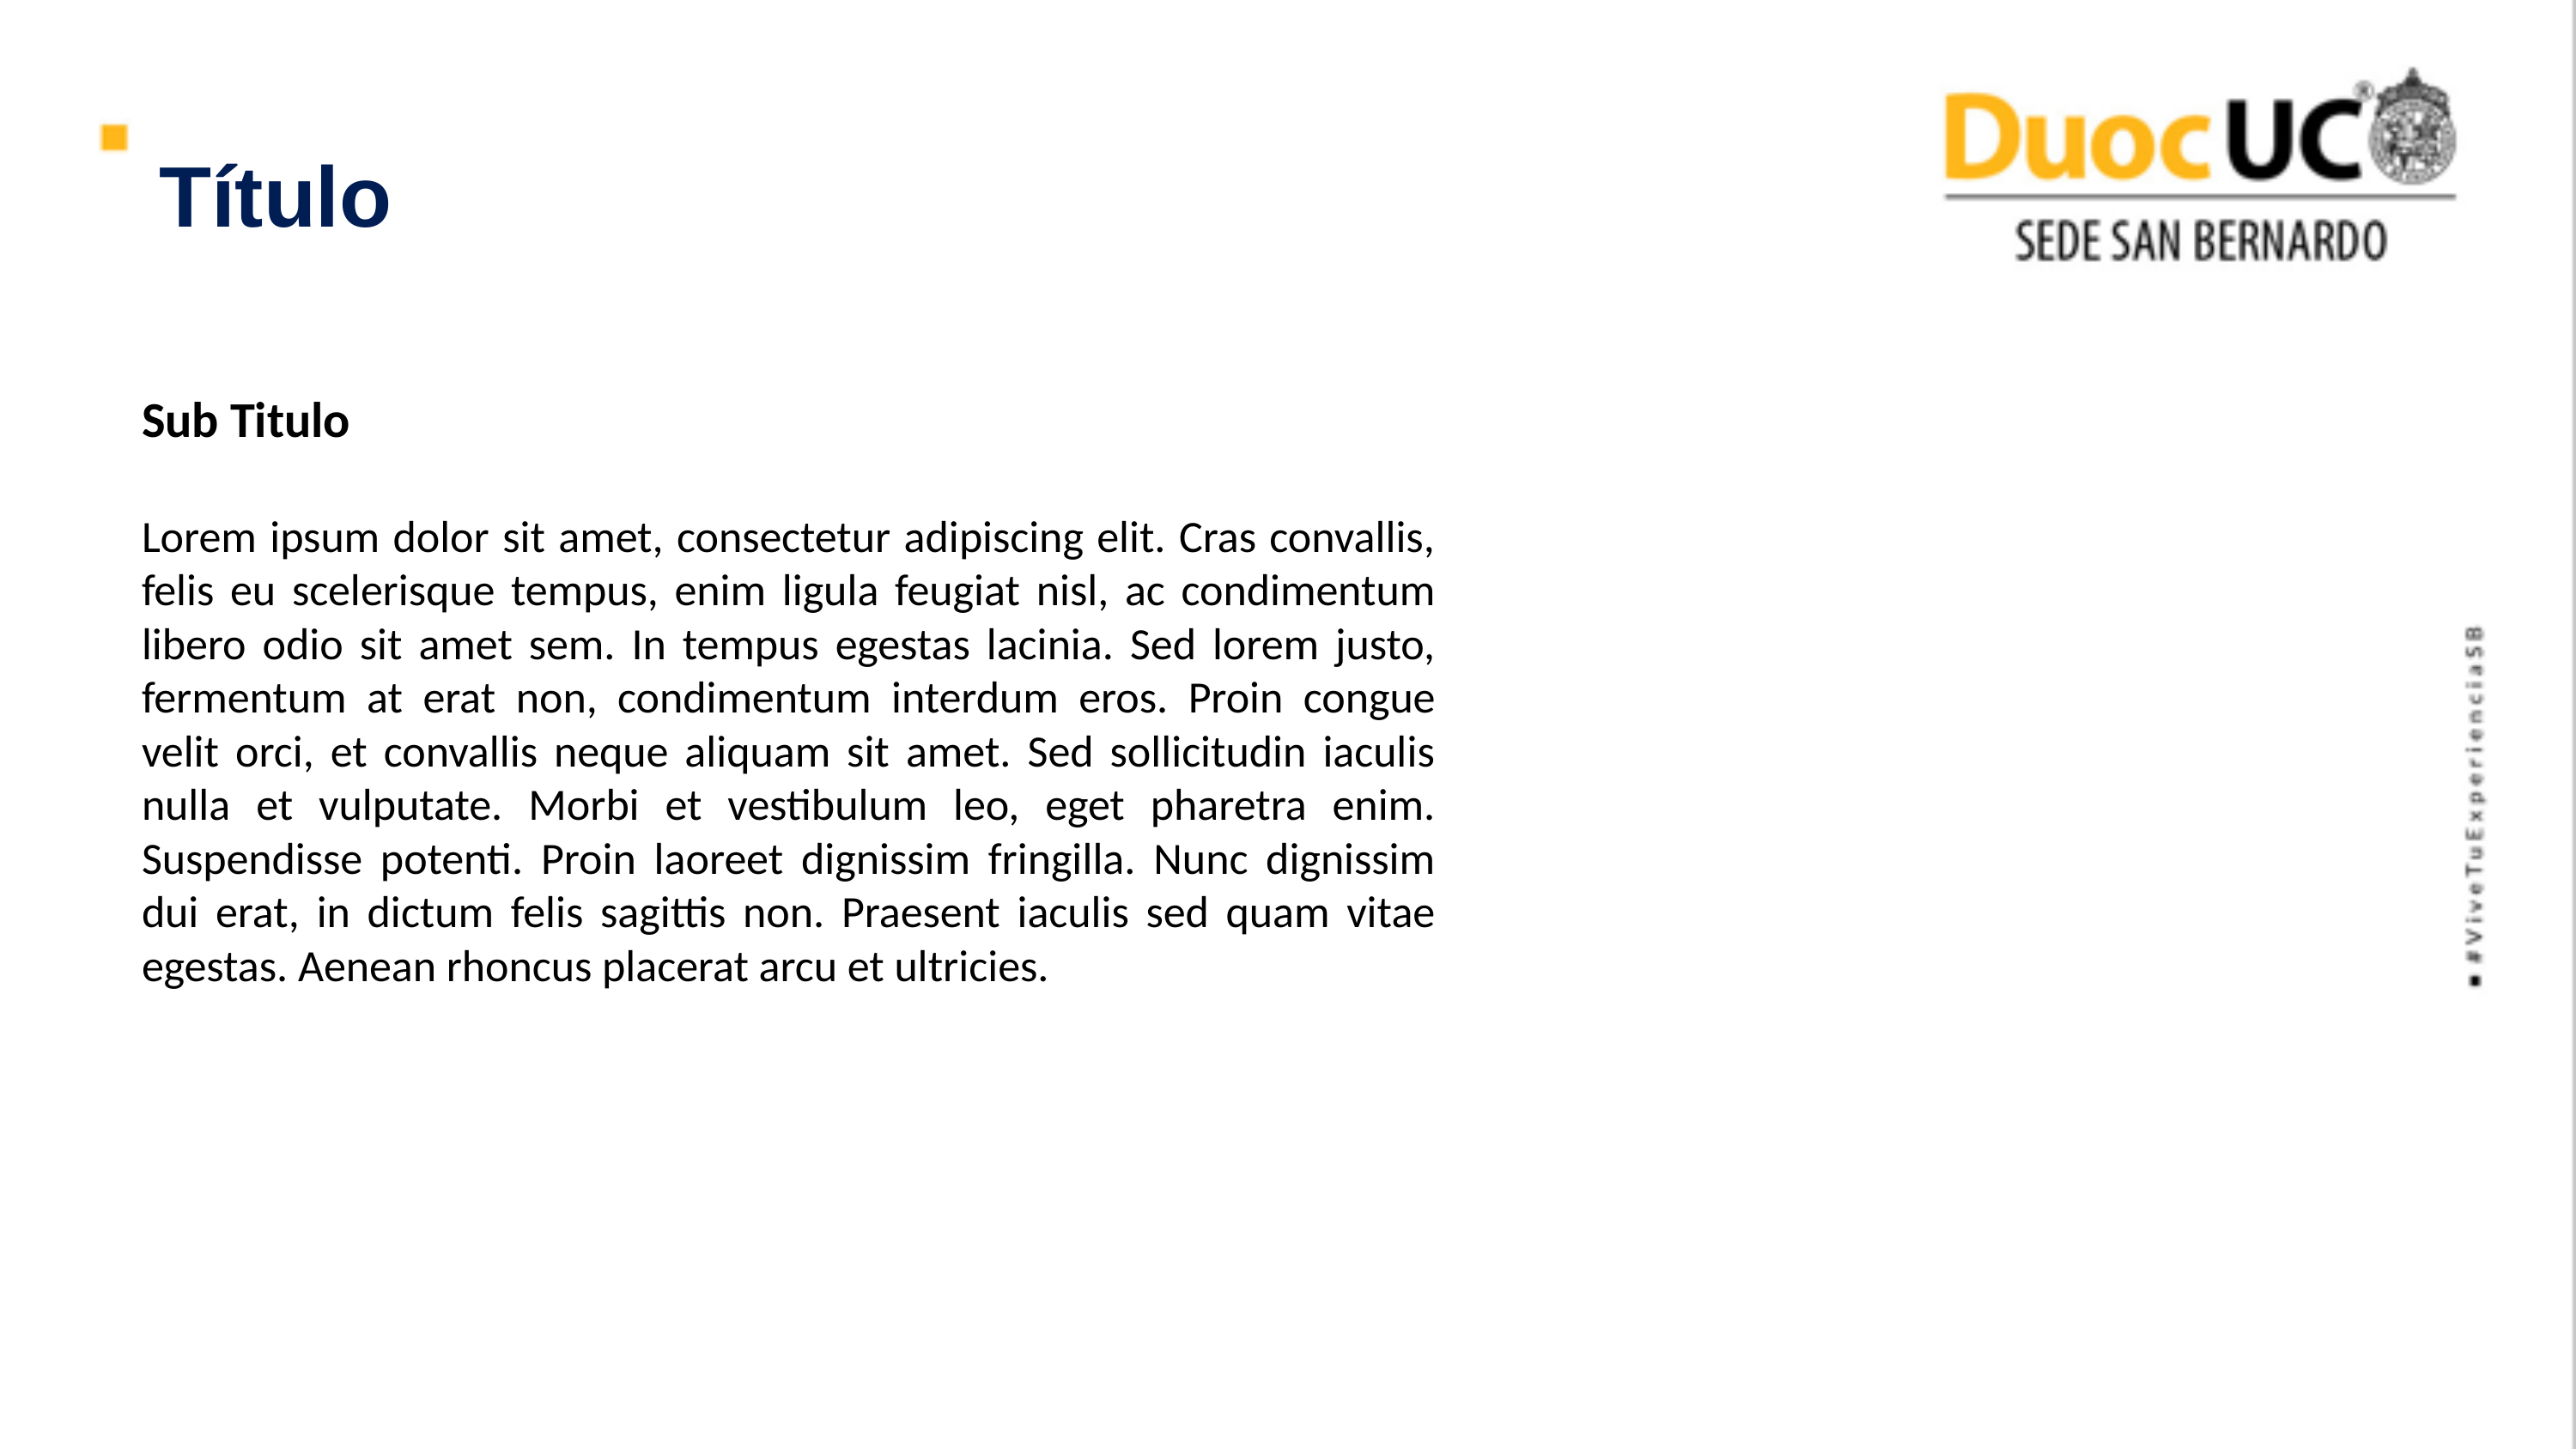

Título
Sub Titulo

Lorem ipsum dolor sit amet, consectetur adipiscing elit. Cras convallis, felis eu scelerisque tempus, enim ligula feugiat nisl, ac condimentum libero odio sit amet sem. In tempus egestas lacinia. Sed lorem justo, fermentum at erat non, condimentum interdum eros. Proin congue velit orci, et convallis neque aliquam sit amet. Sed sollicitudin iaculis nulla et vulputate. Morbi et vestibulum leo, eget pharetra enim. Suspendisse potenti. Proin laoreet dignissim fringilla. Nunc dignissim dui erat, in dictum felis sagittis non. Praesent iaculis sed quam vitae egestas. Aenean rhoncus placerat arcu et ultricies.